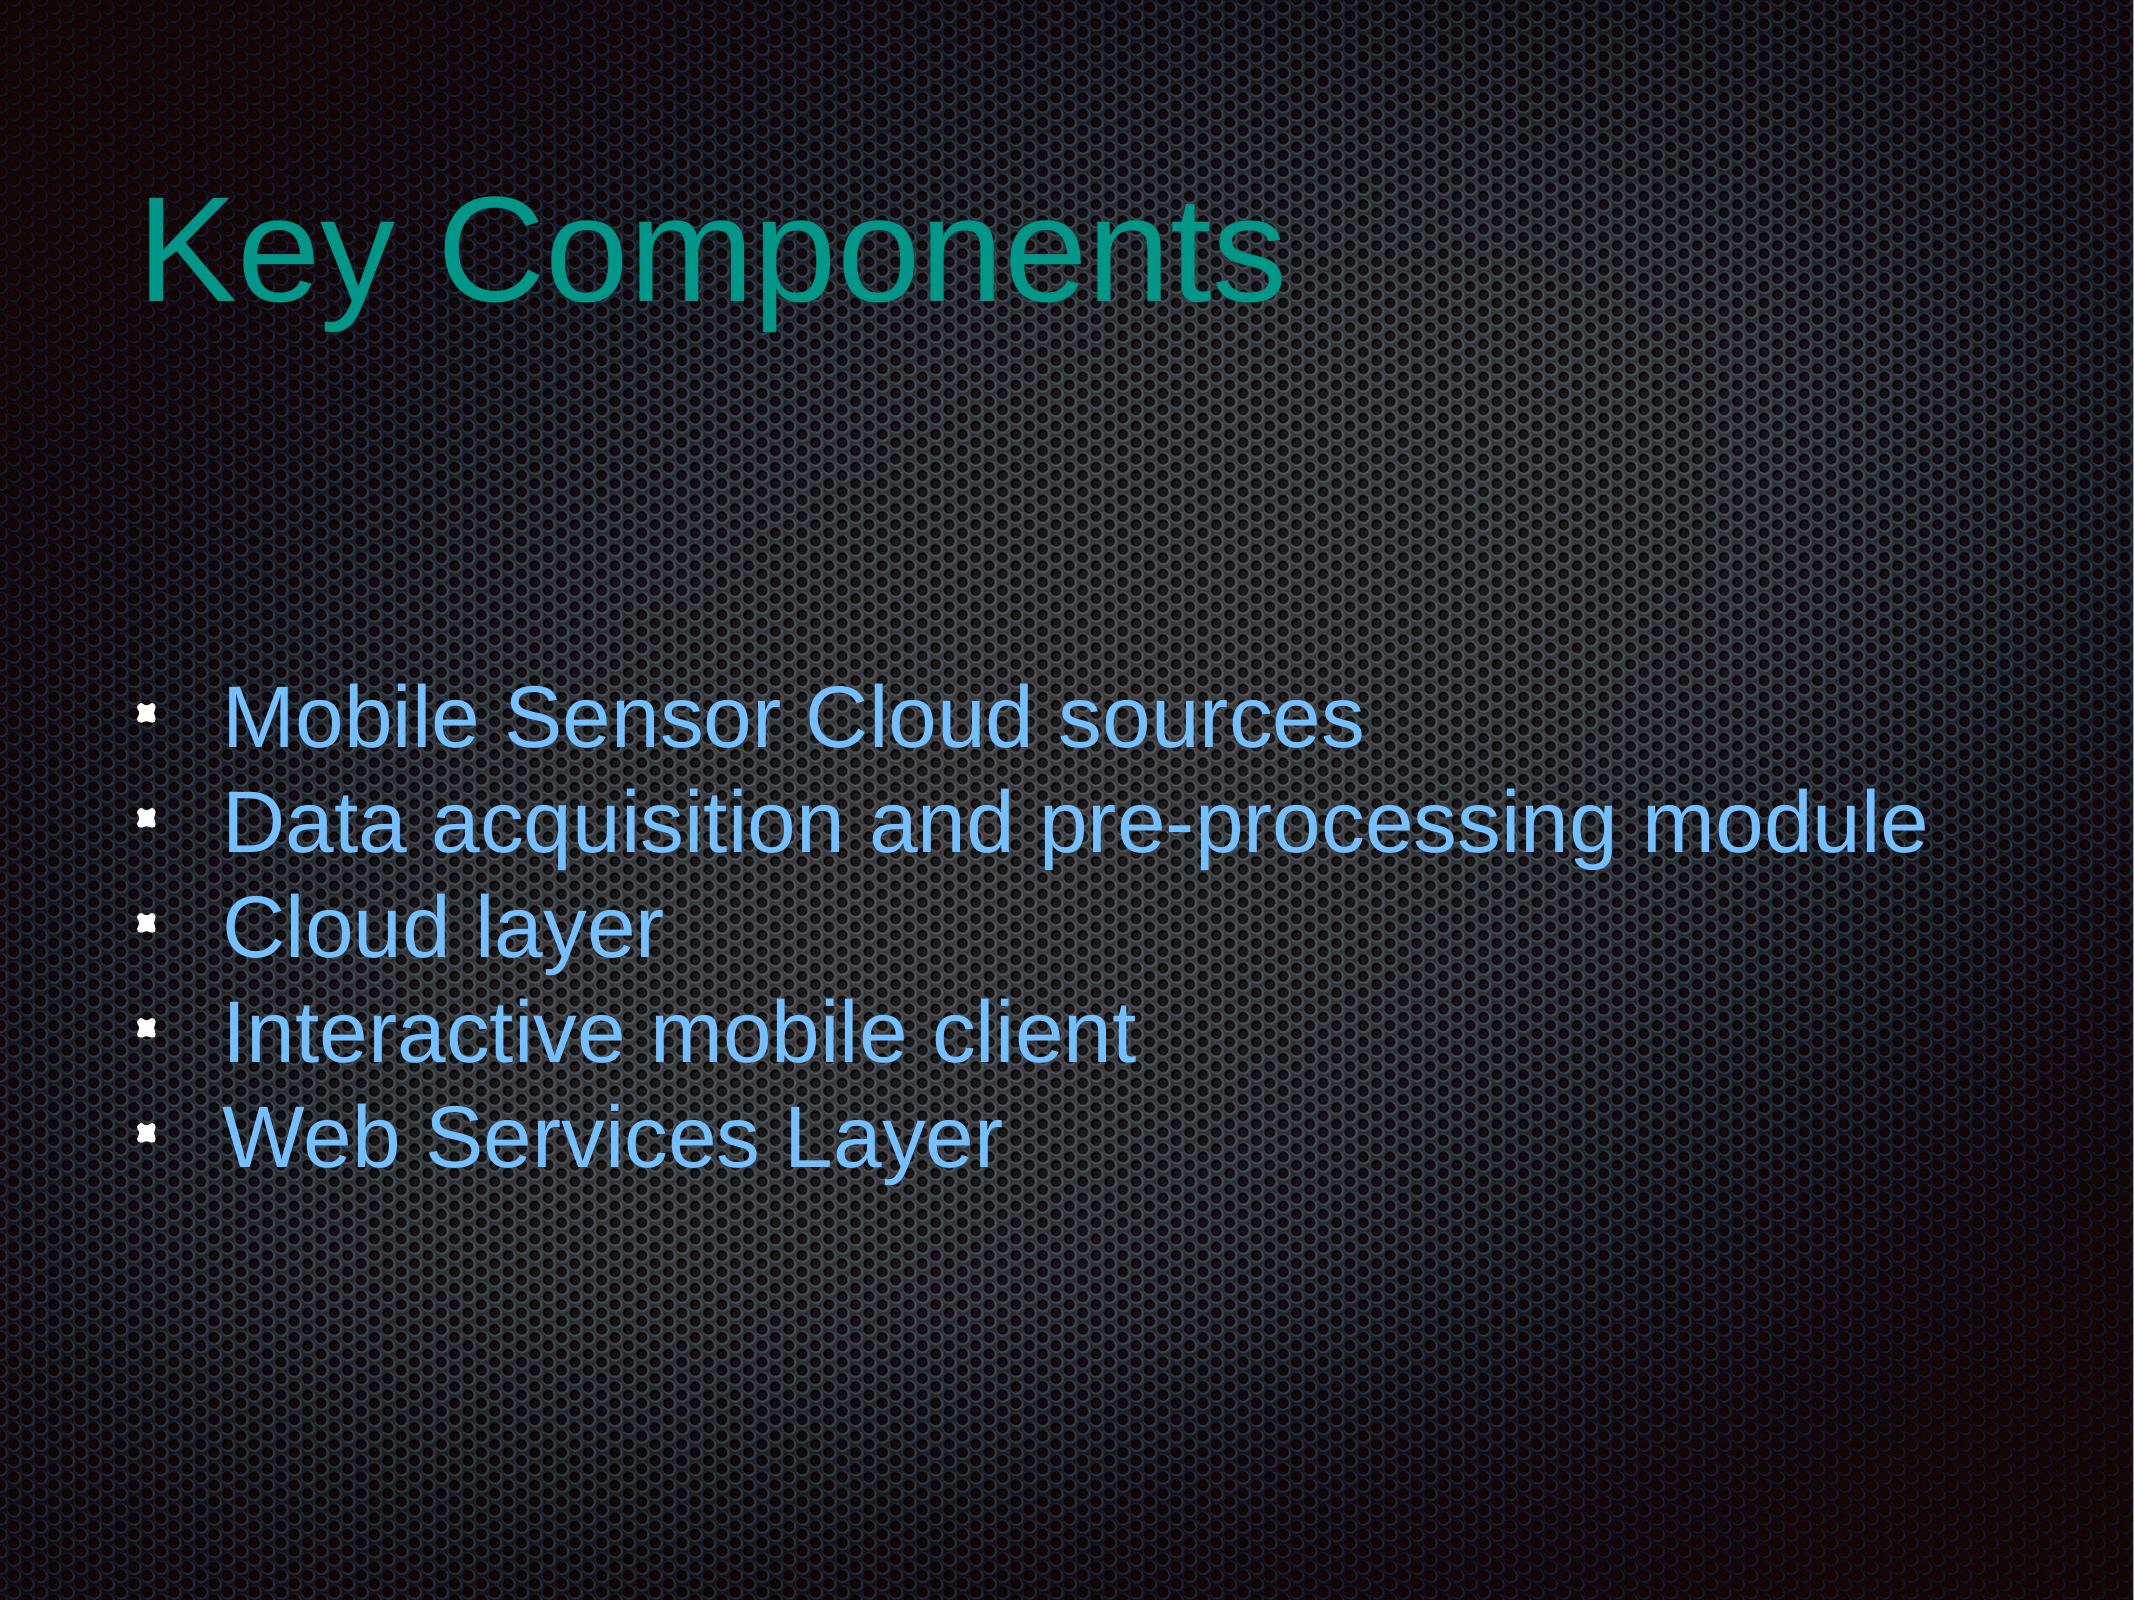

# Key Components
Mobile Sensor Cloud sources
Data acquisition and pre-processing module
Cloud layer
Interactive mobile client
Web Services Layer